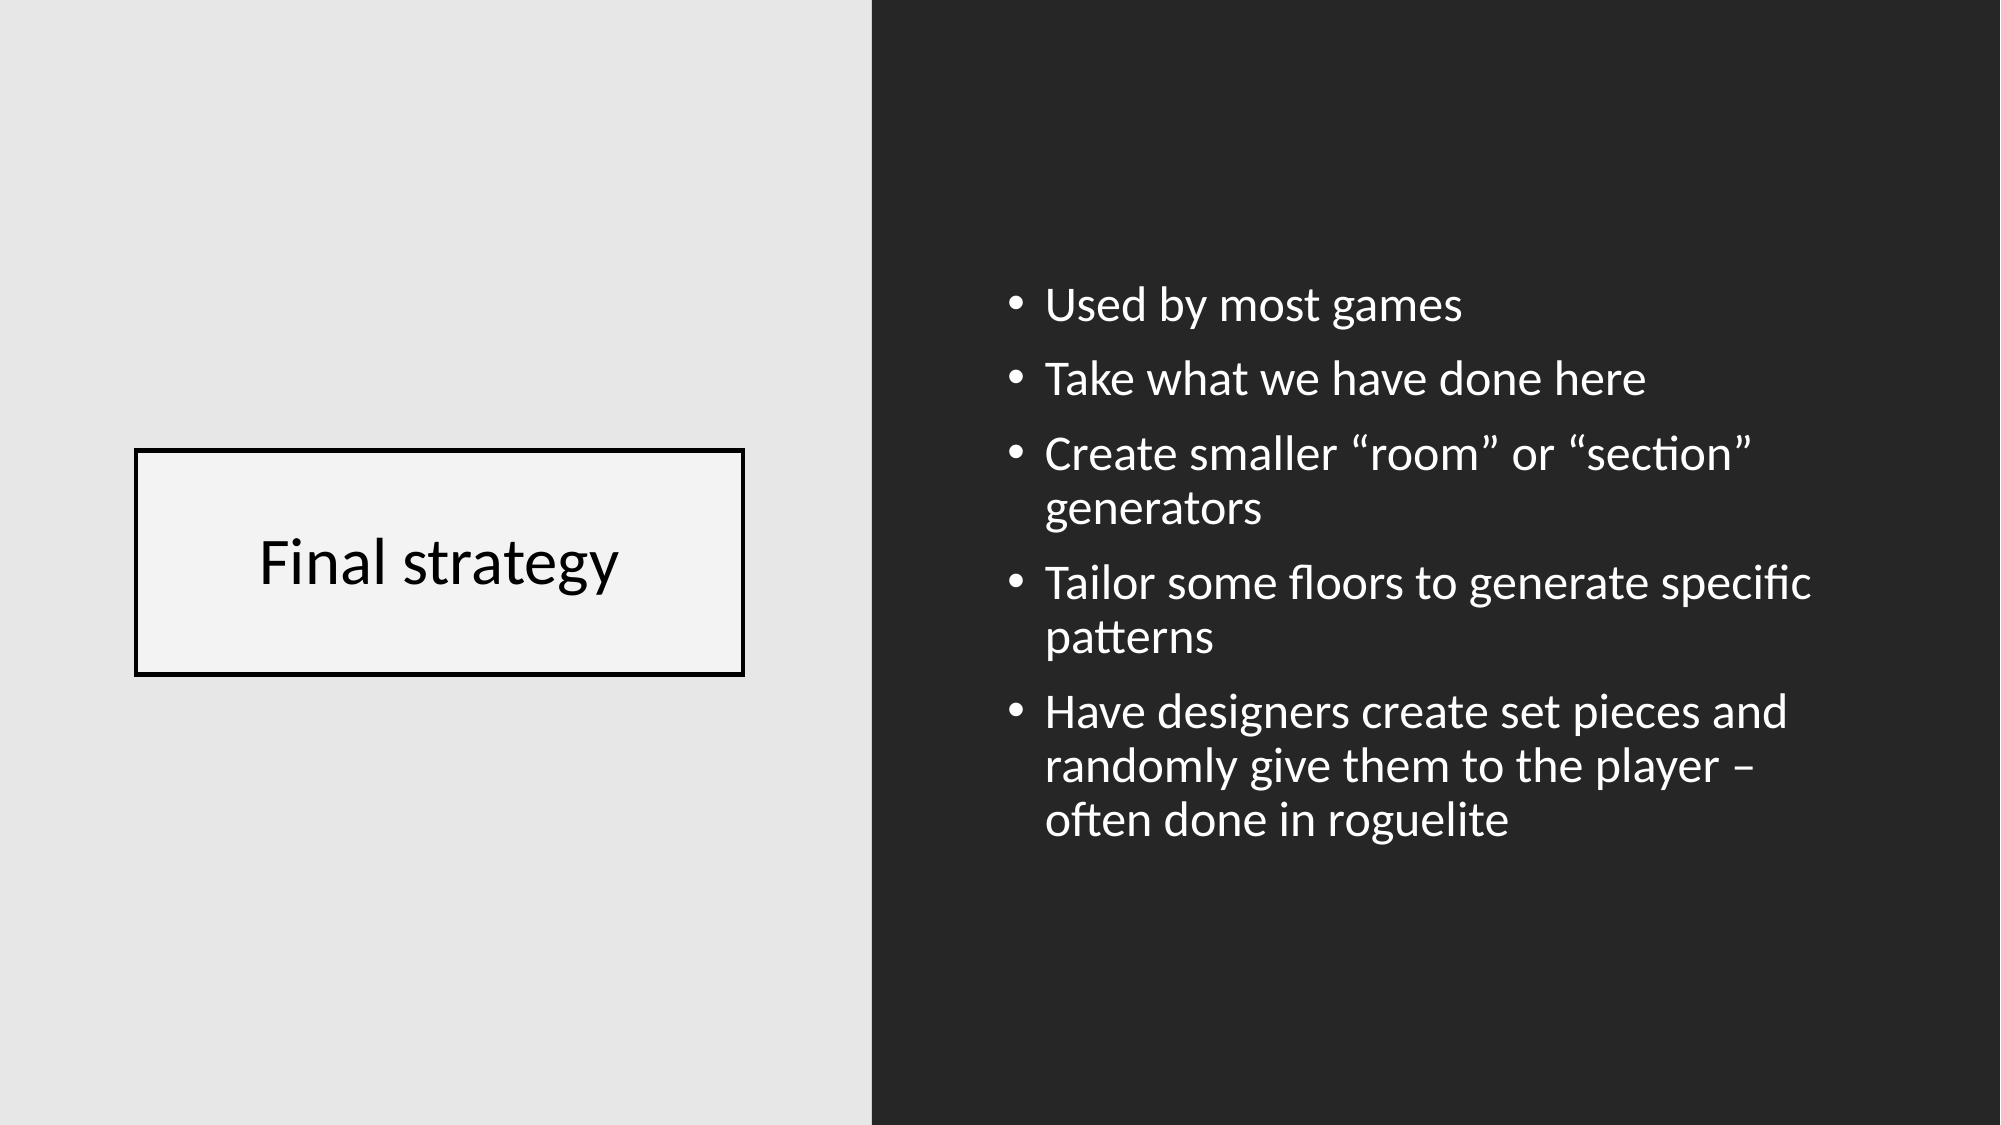

Used by most games
Take what we have done here
Create smaller “room” or “section” generators
Tailor some floors to generate specific patterns
Have designers create set pieces and randomly give them to the player – often done in roguelite
# Final strategy